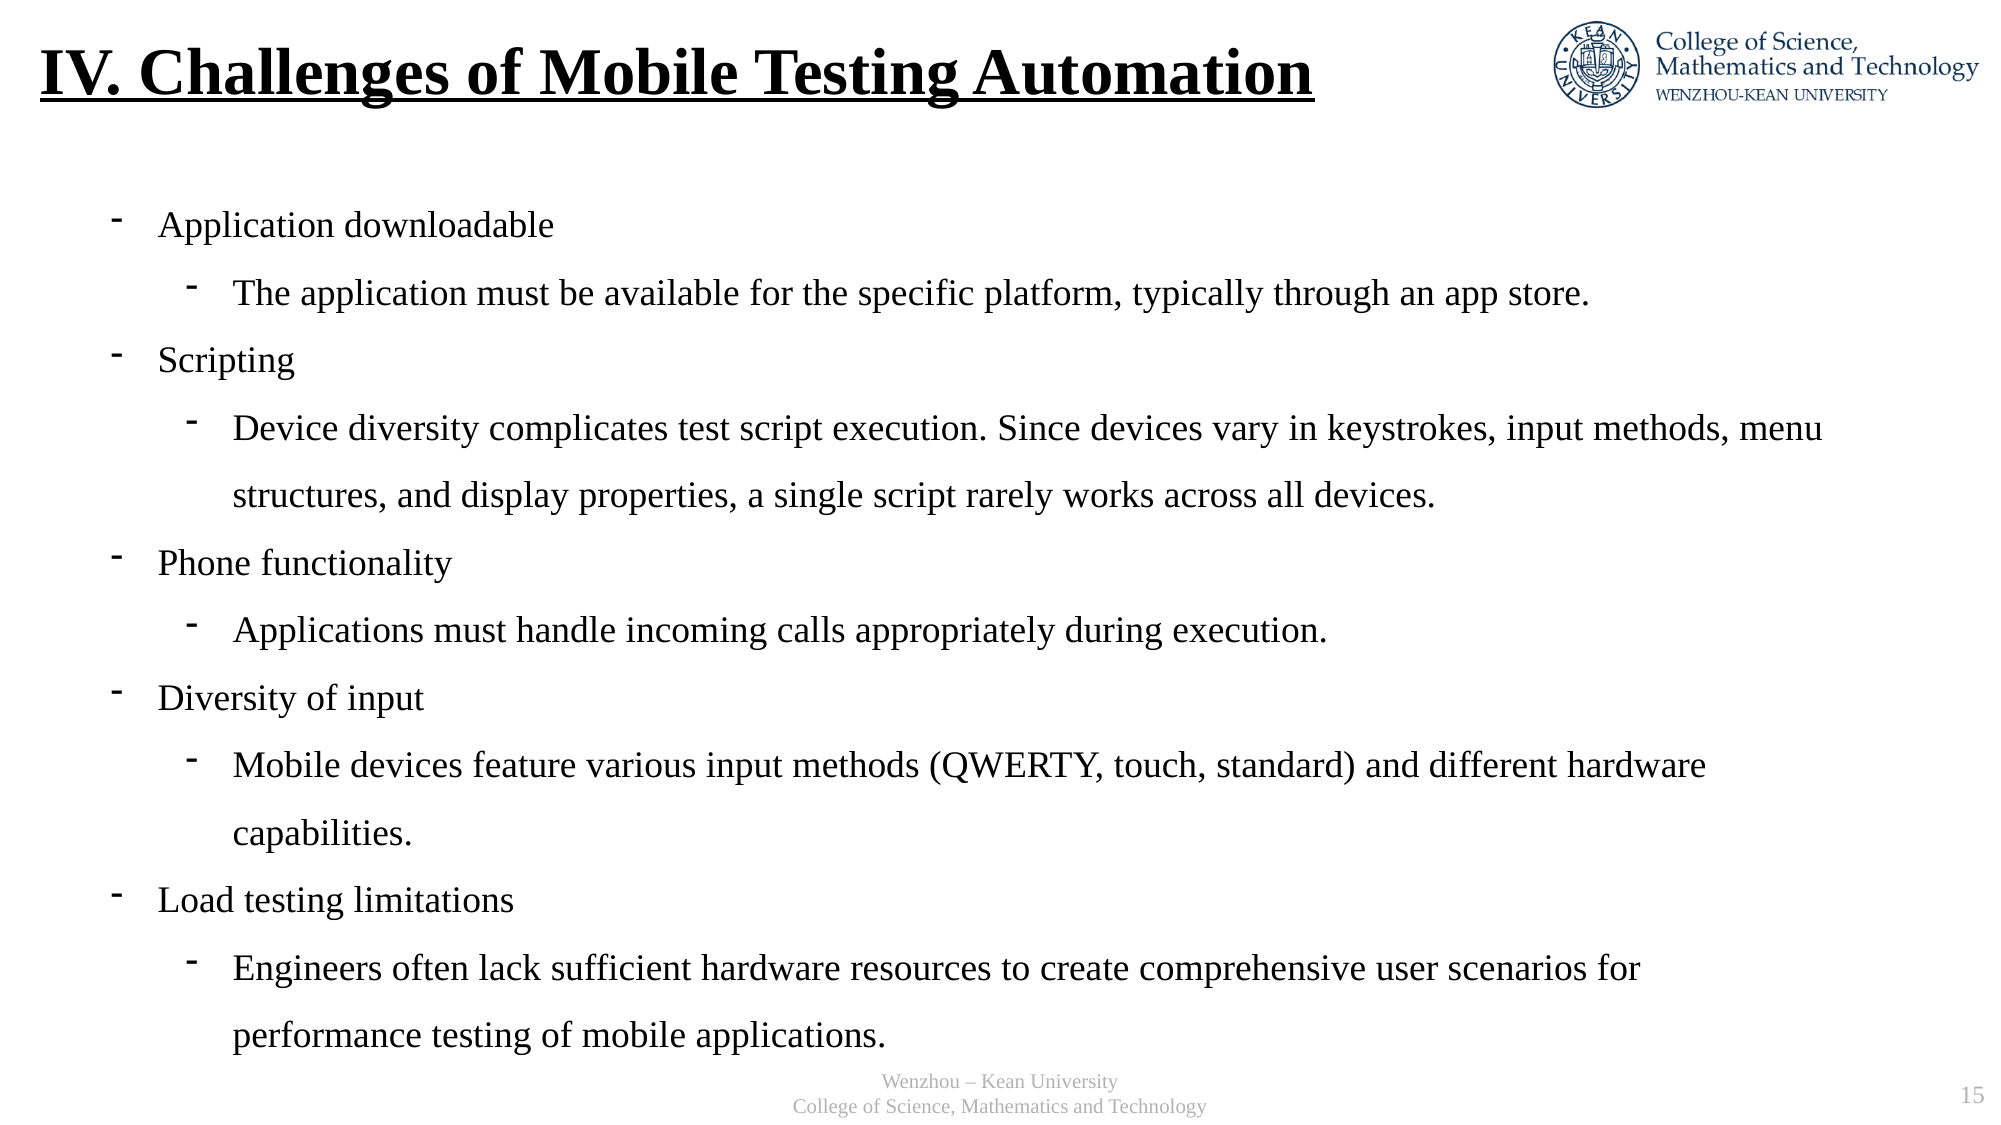

# IV. Challenges of Mobile Testing Automation
Application downloadable
The application must be available for the specific platform, typically through an app store.
Scripting
Device diversity complicates test script execution. Since devices vary in keystrokes, input methods, menu structures, and display properties, a single script rarely works across all devices.
Phone functionality
Applications must handle incoming calls appropriately during execution.
Diversity of input
Mobile devices feature various input methods (QWERTY, touch, standard) and different hardware capabilities.
Load testing limitations
Engineers often lack sufficient hardware resources to create comprehensive user scenarios for performance testing of mobile applications.
Wenzhou – Kean University
College of Science, Mathematics and Technology
15